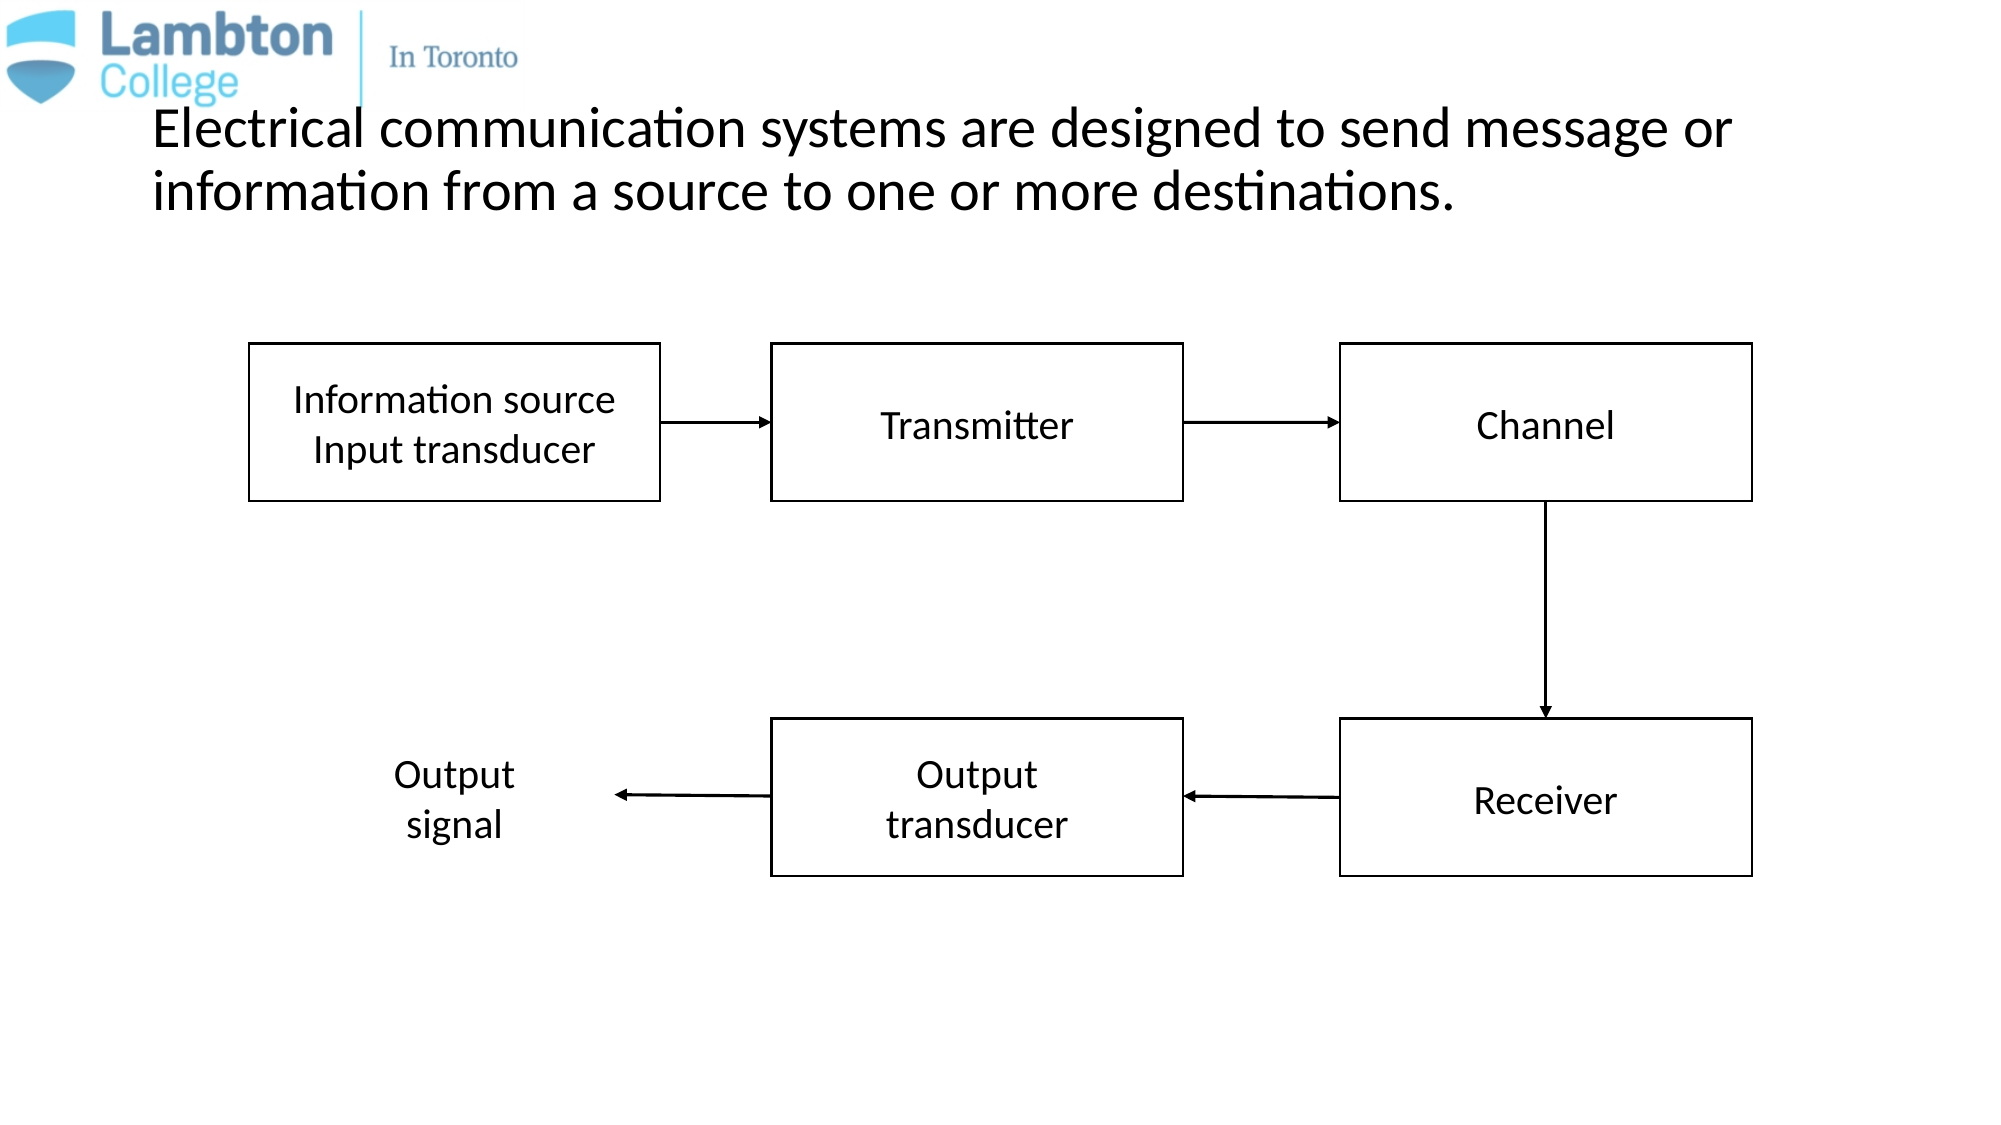

Electrical communication systems are designed to send message or information from a source to one or more destinations.

Information source
Input transducer
Transmitter
Channel
Output
signal
Output
transducer
Receiver